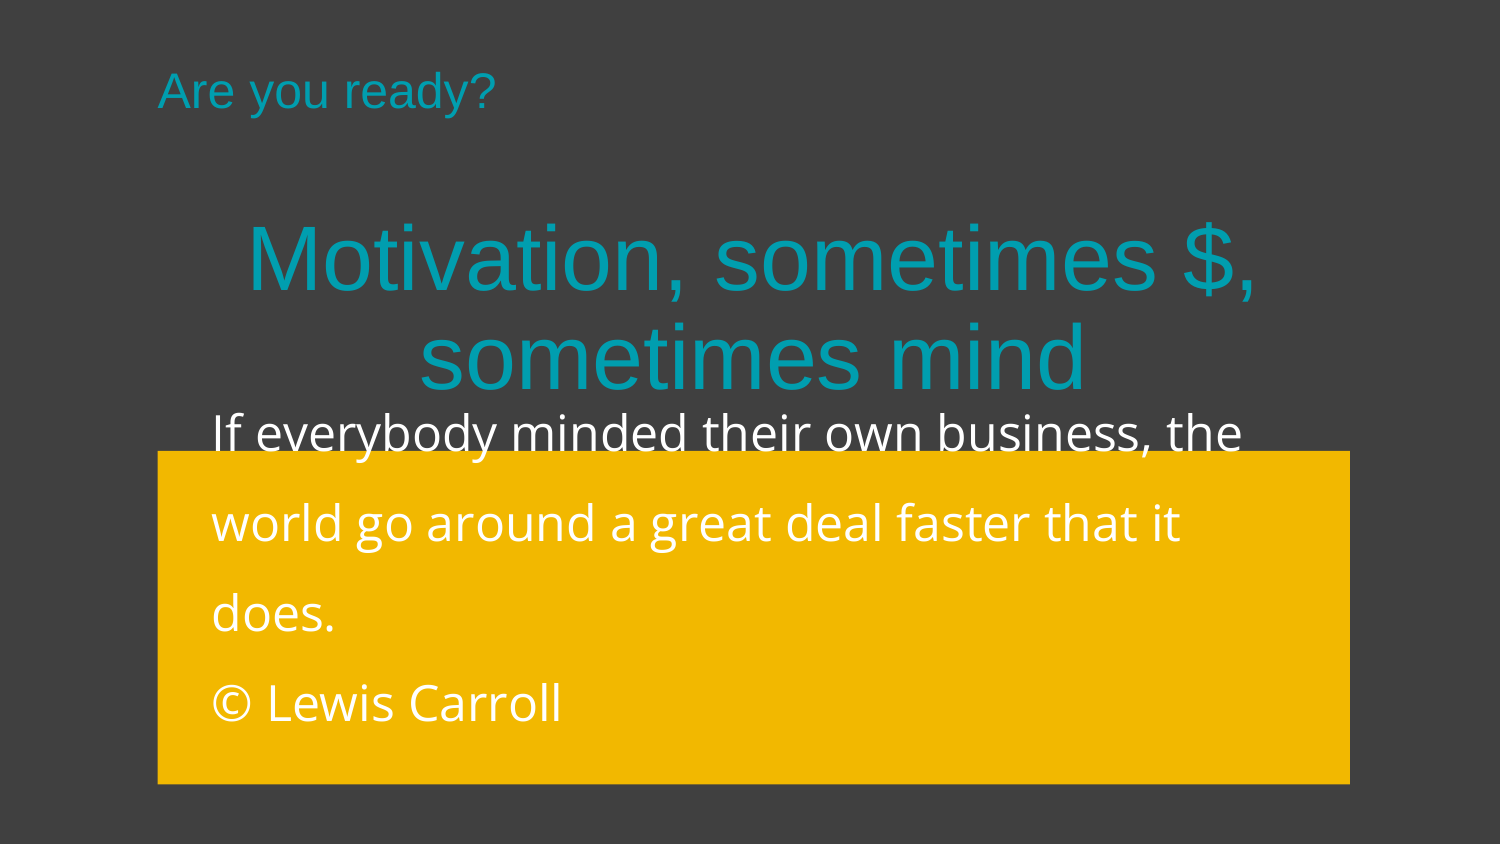

Are you ready?
Motivation, sometimes $, sometimes mind

If everybody minded their own business, the world go around a great deal faster that it does.
© Lewis Carroll